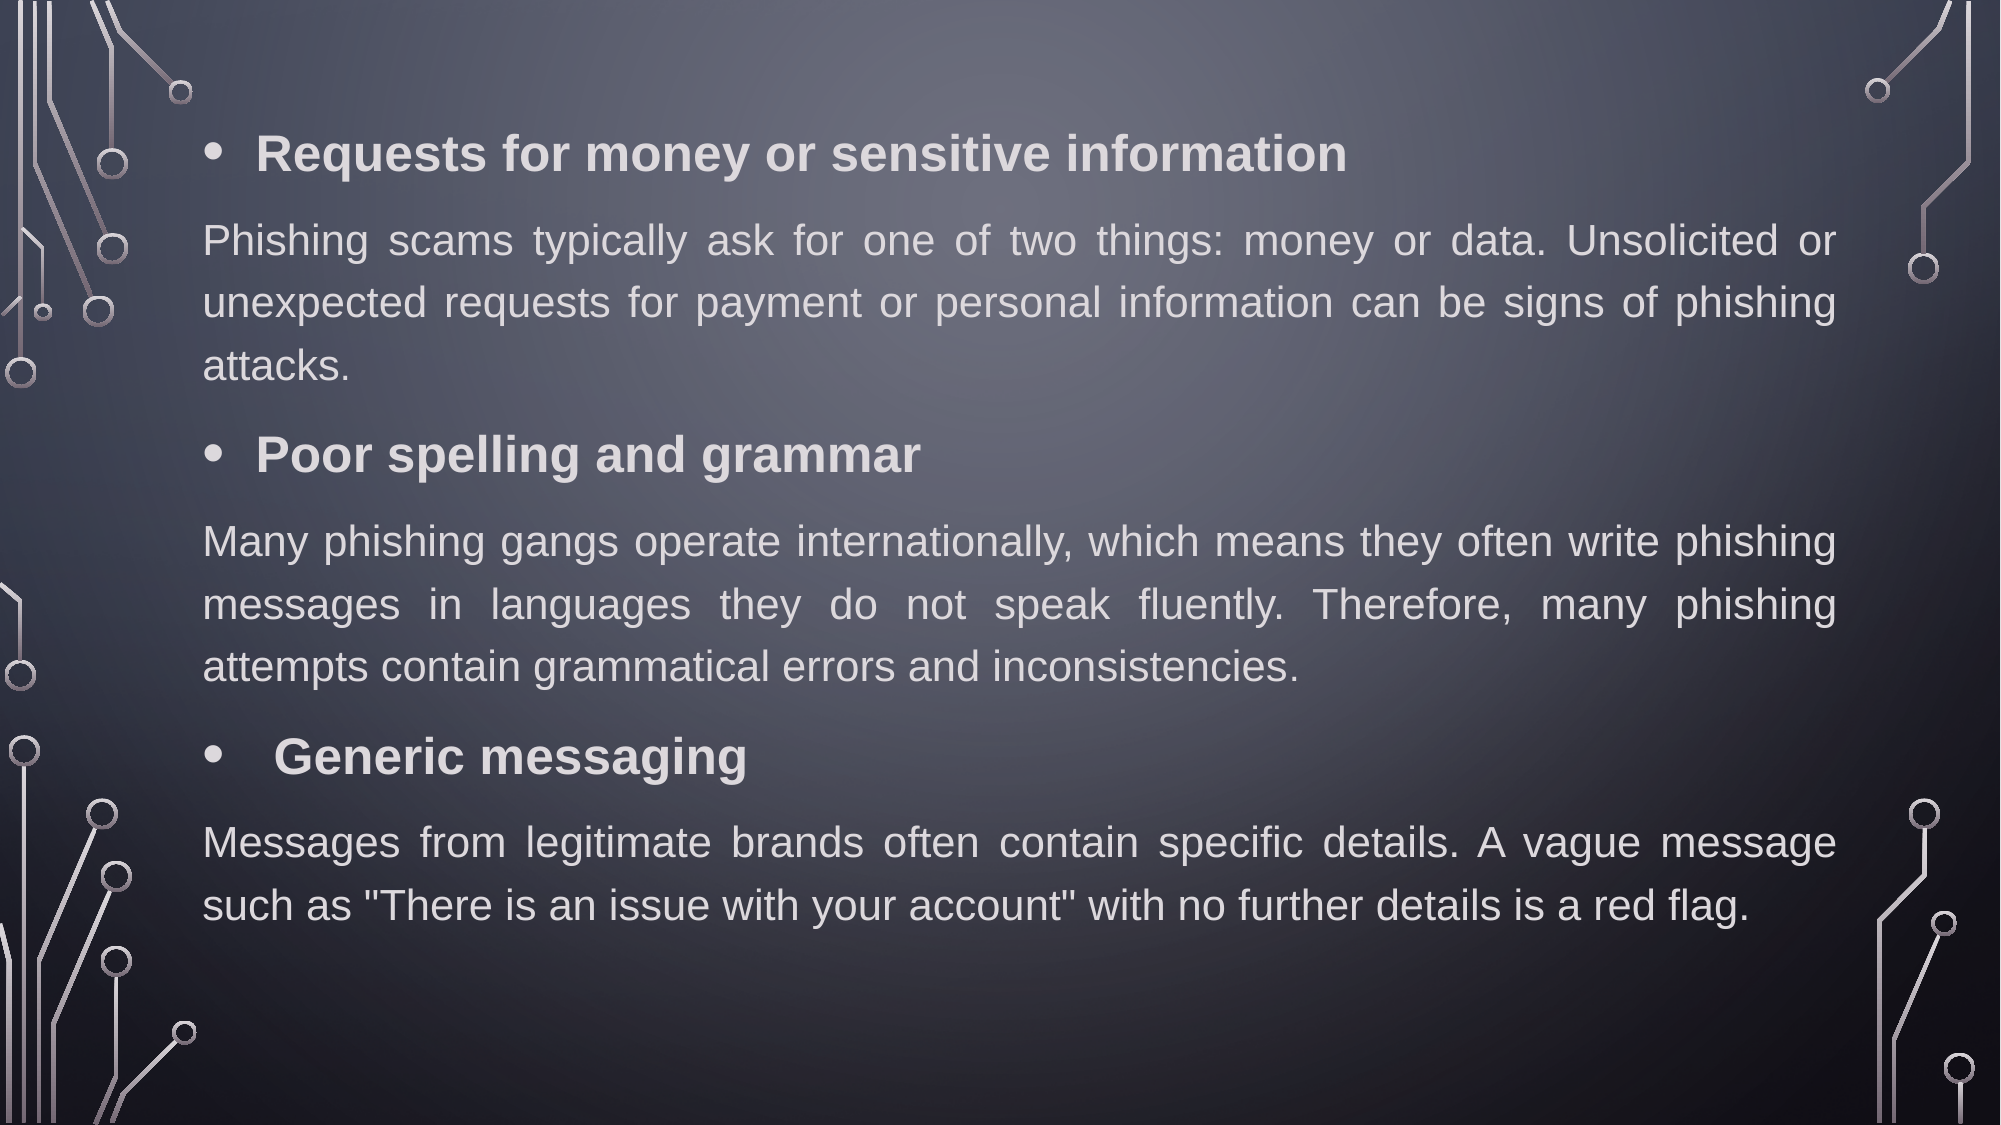

Requests for money or sensitive information
Phishing scams typically ask for one of two things: money or data. Unsolicited or unexpected requests for payment or personal information can be signs of phishing attacks.
Poor spelling and grammar
Many phishing gangs operate internationally, which means they often write phishing messages in languages they do not speak fluently. Therefore, many phishing attempts contain grammatical errors and inconsistencies.
Generic messaging
Messages from legitimate brands often contain specific details. A vague message such as "There is an issue with your account" with no further details is a red flag.